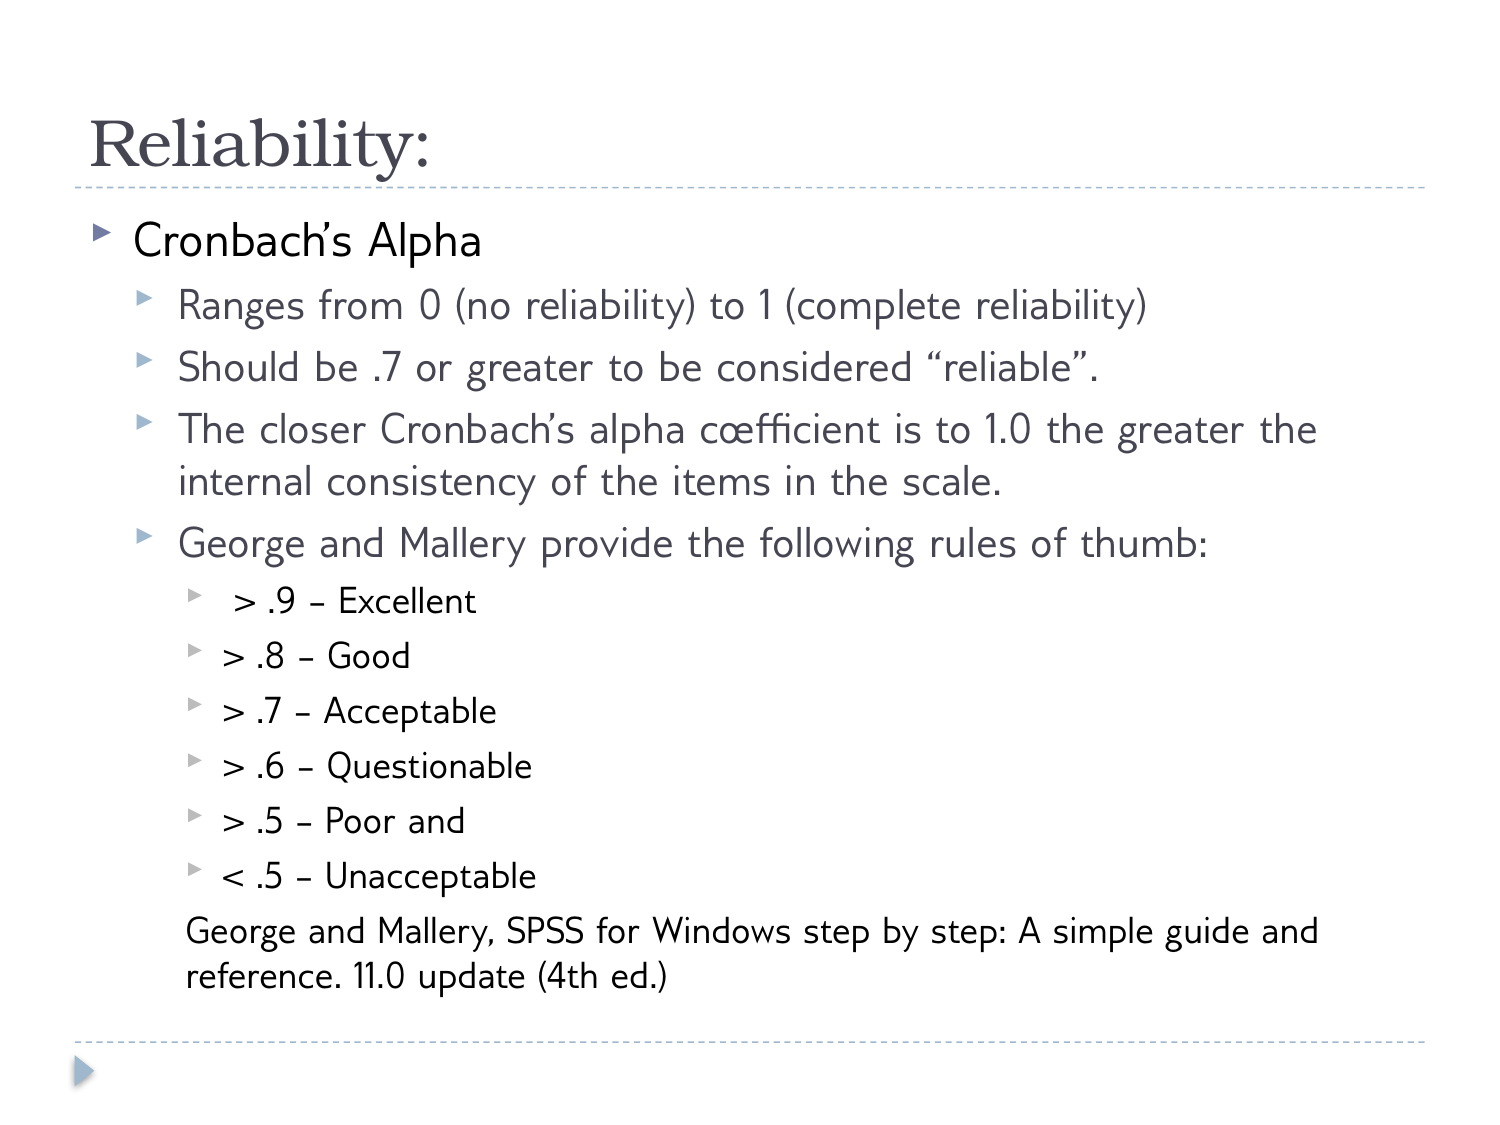

# Reliability:
Cronbach’s Alpha
Ranges from 0 (no reliability) to 1 (complete reliability)
Should be .7 or greater to be considered “reliable”.
The closer Cronbach’s alpha coefficient is to 1.0 the greater the internal consistency of the items in the scale.
George and Mallery provide the following rules of thumb:
 > .9 – Excellent
> .8 – Good
> .7 – Acceptable
> .6 – Questionable
> .5 – Poor and
< .5 – Unacceptable
George and Mallery, SPSS for Windows step by step: A simple guide and reference. 11.0 update (4th ed.)